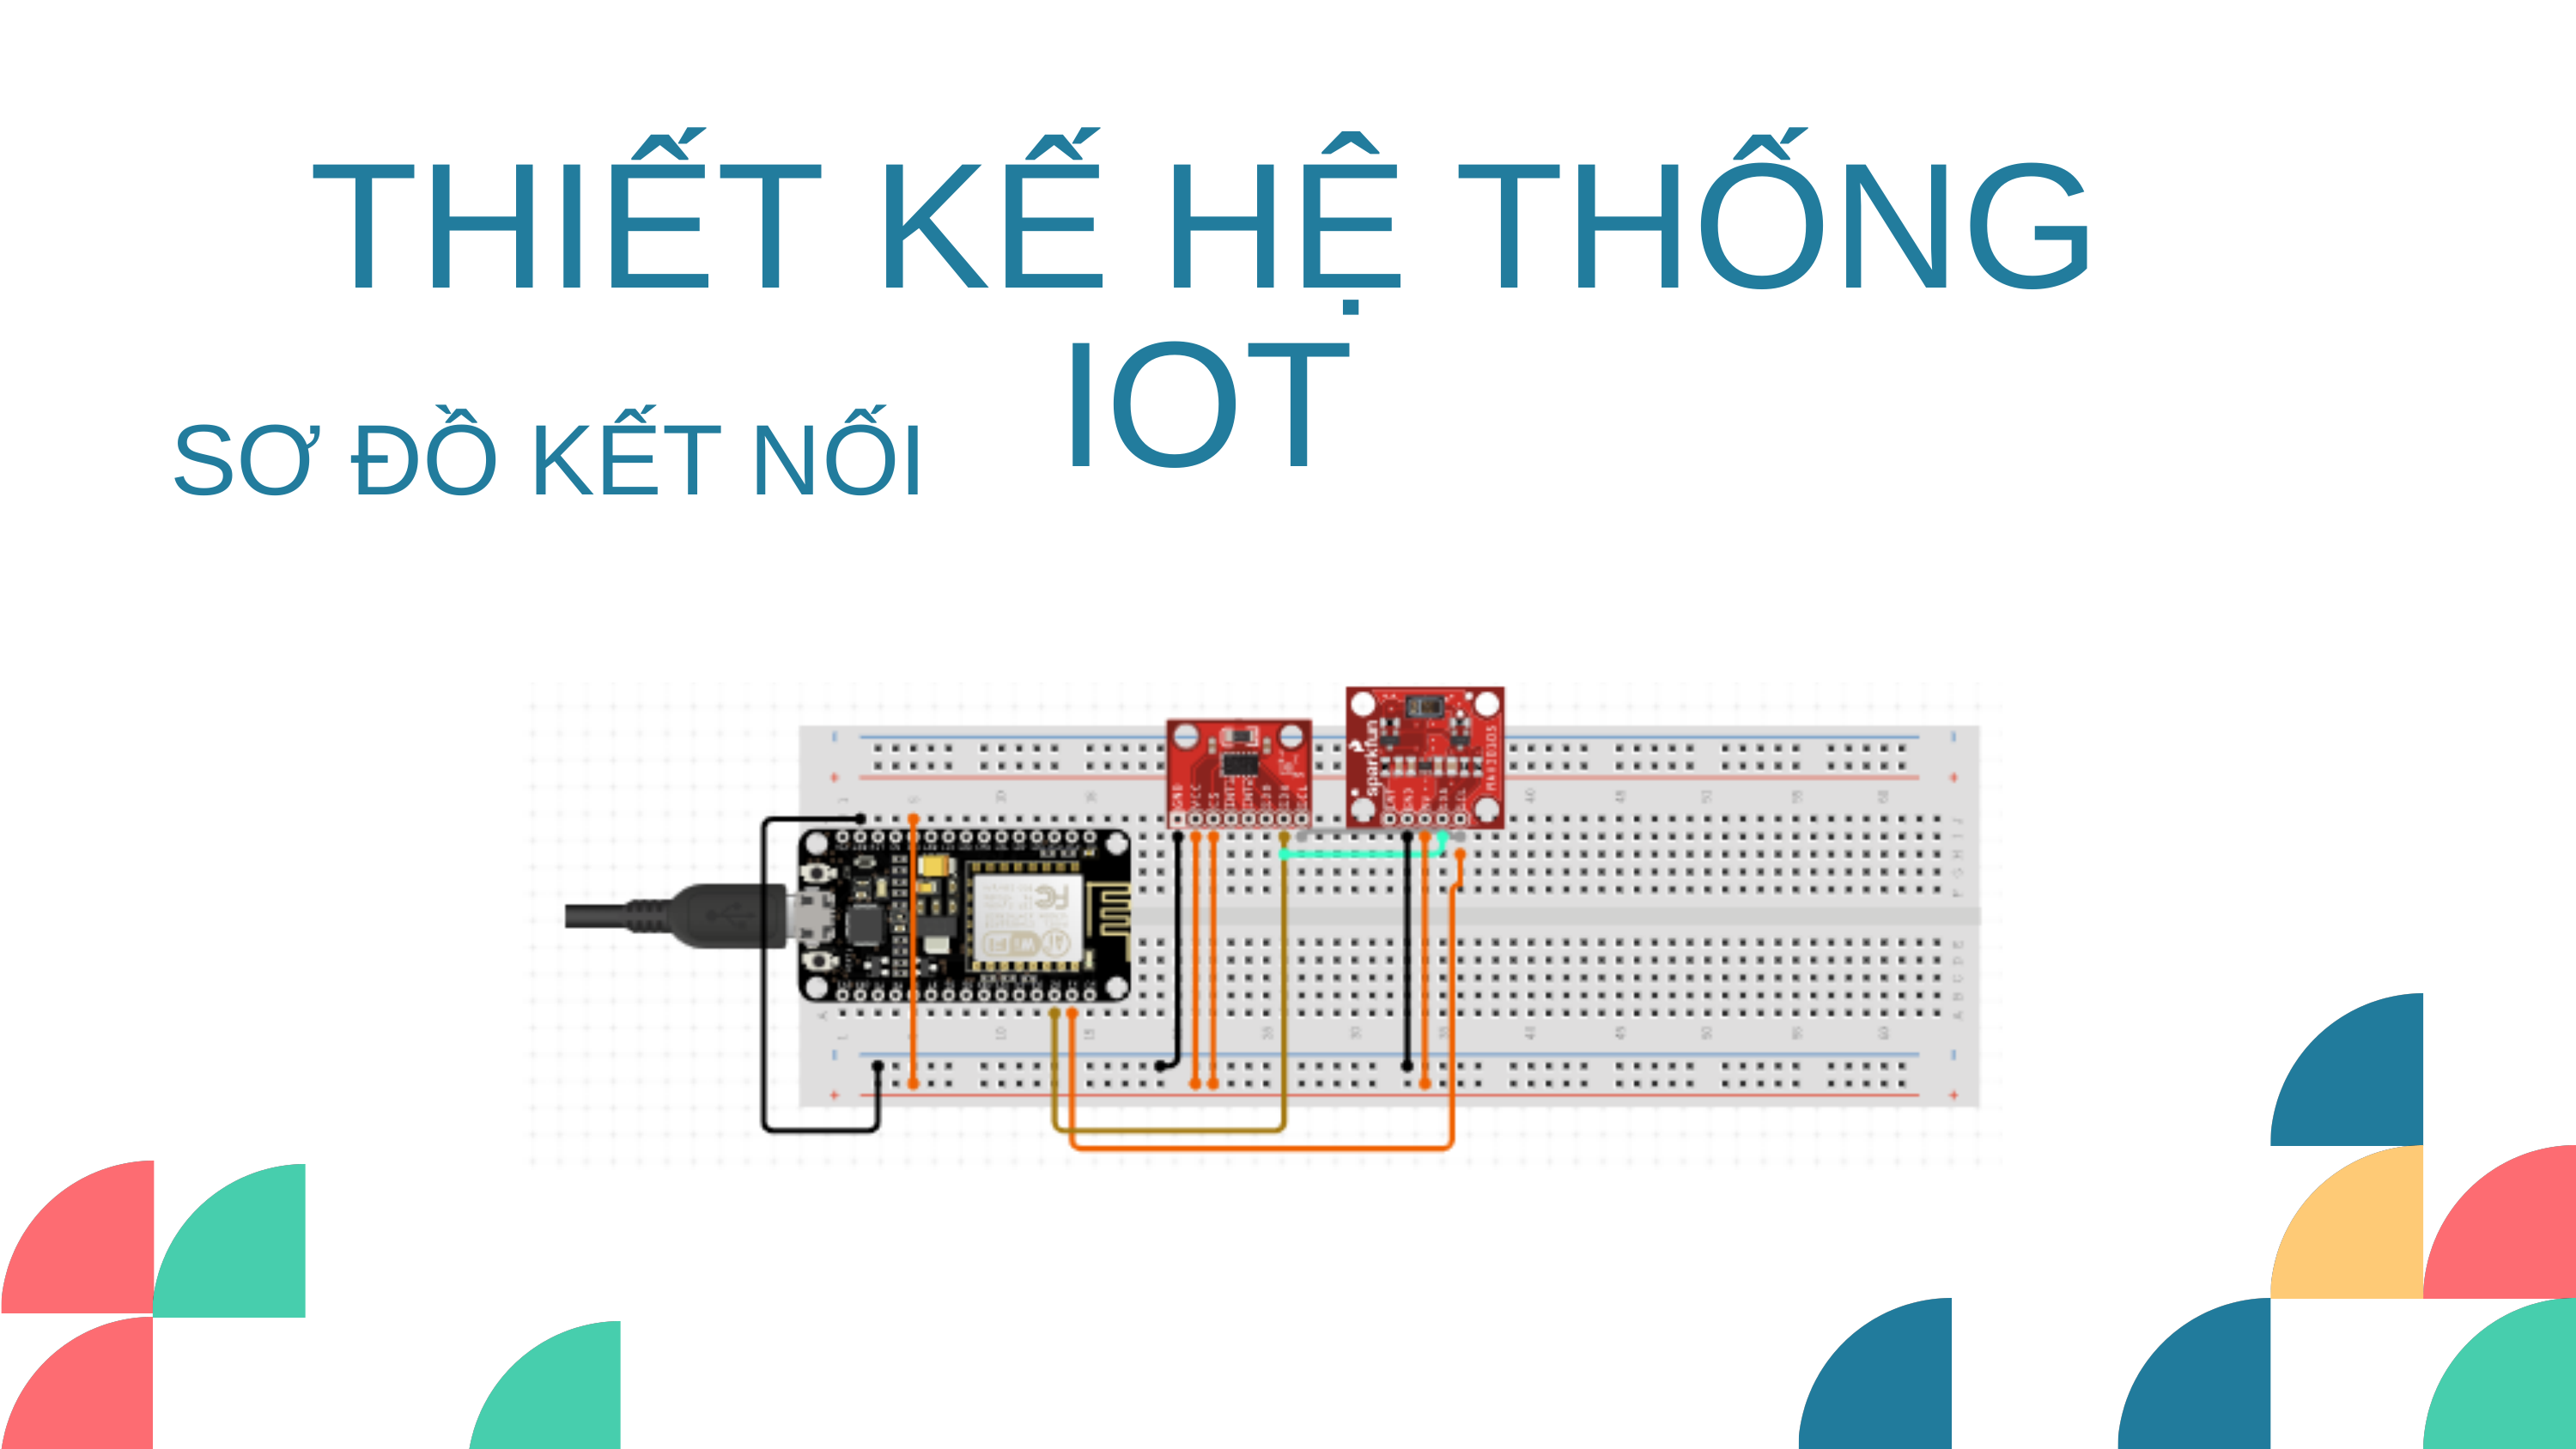

THIẾT KẾ HỆ THỐNG IOT
SƠ ĐỒ KẾT NỐI